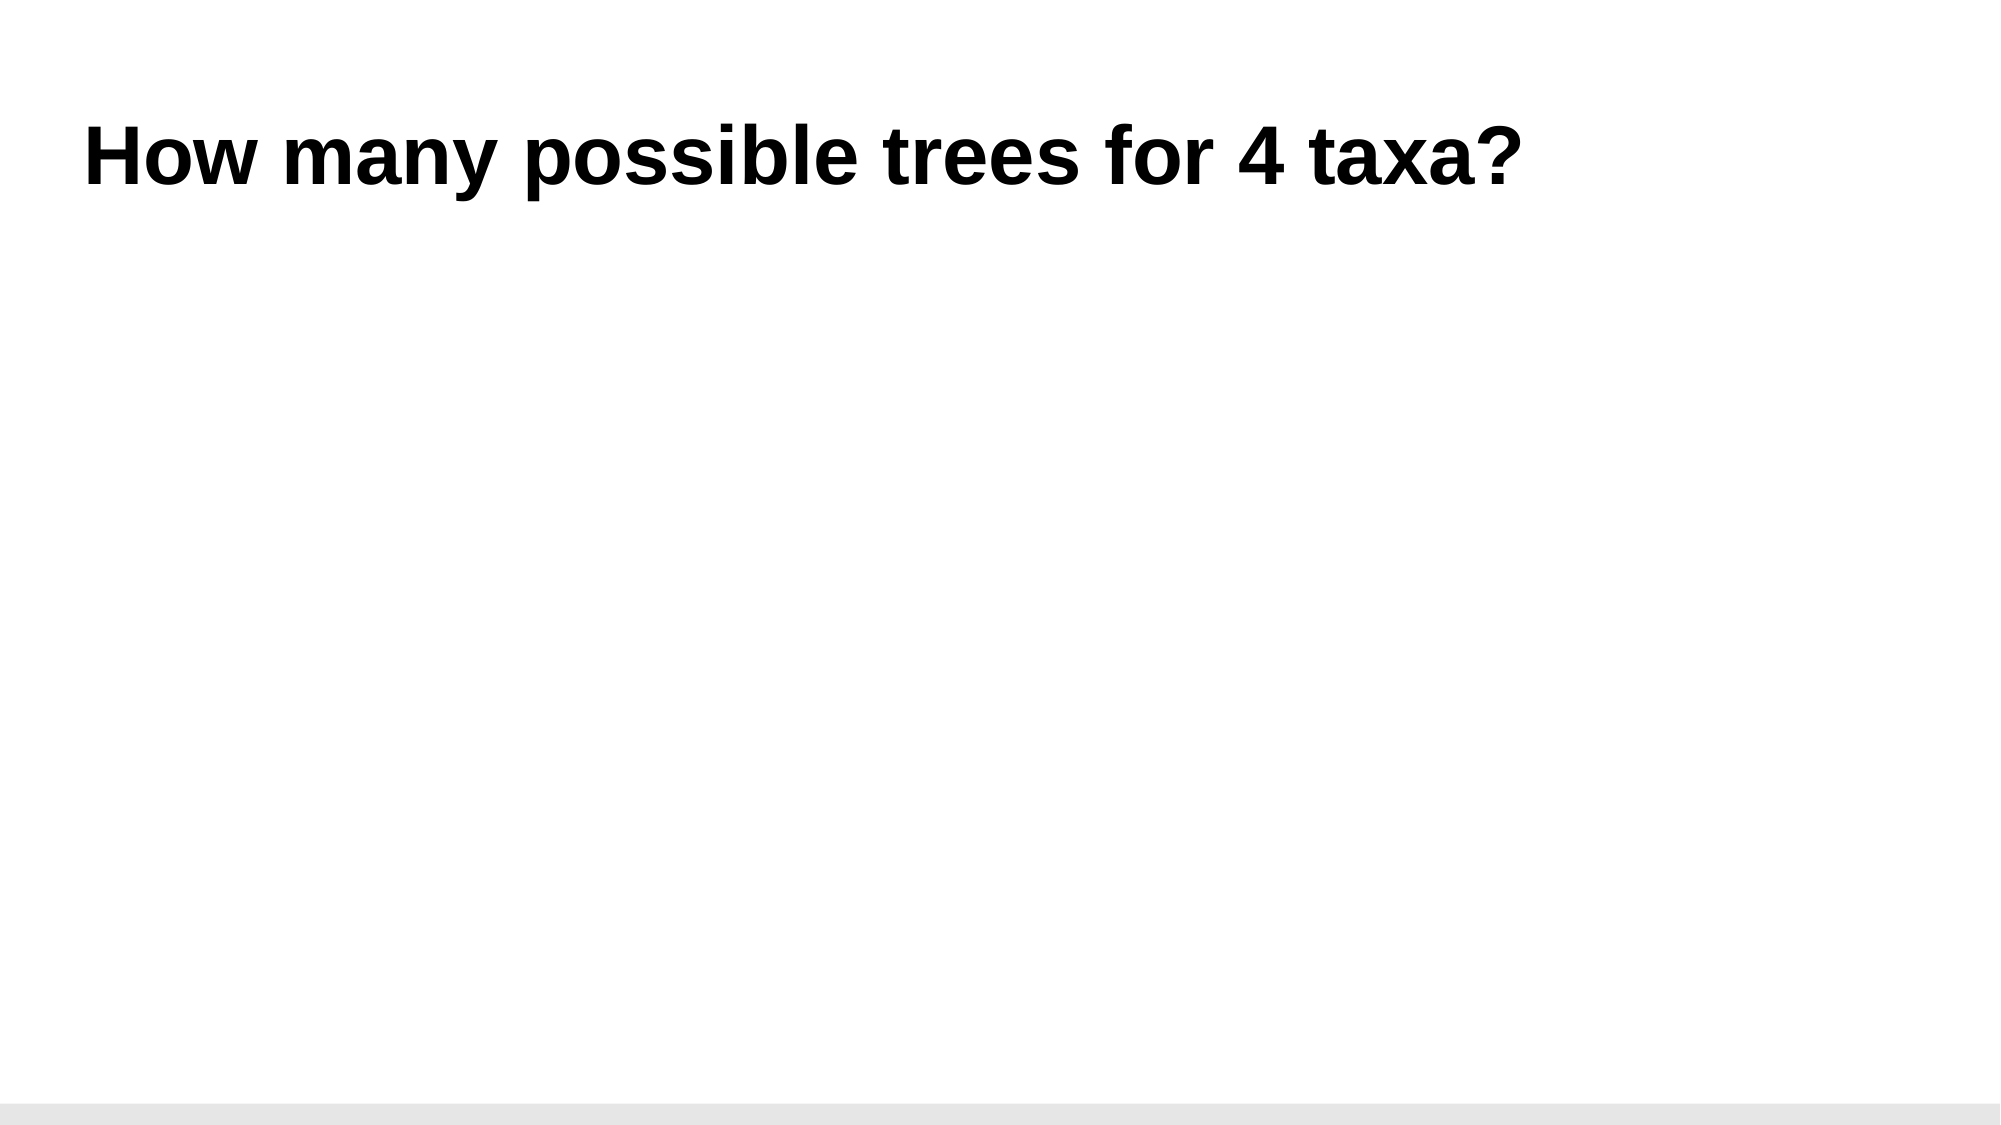

# How many possible trees for 4 taxa?